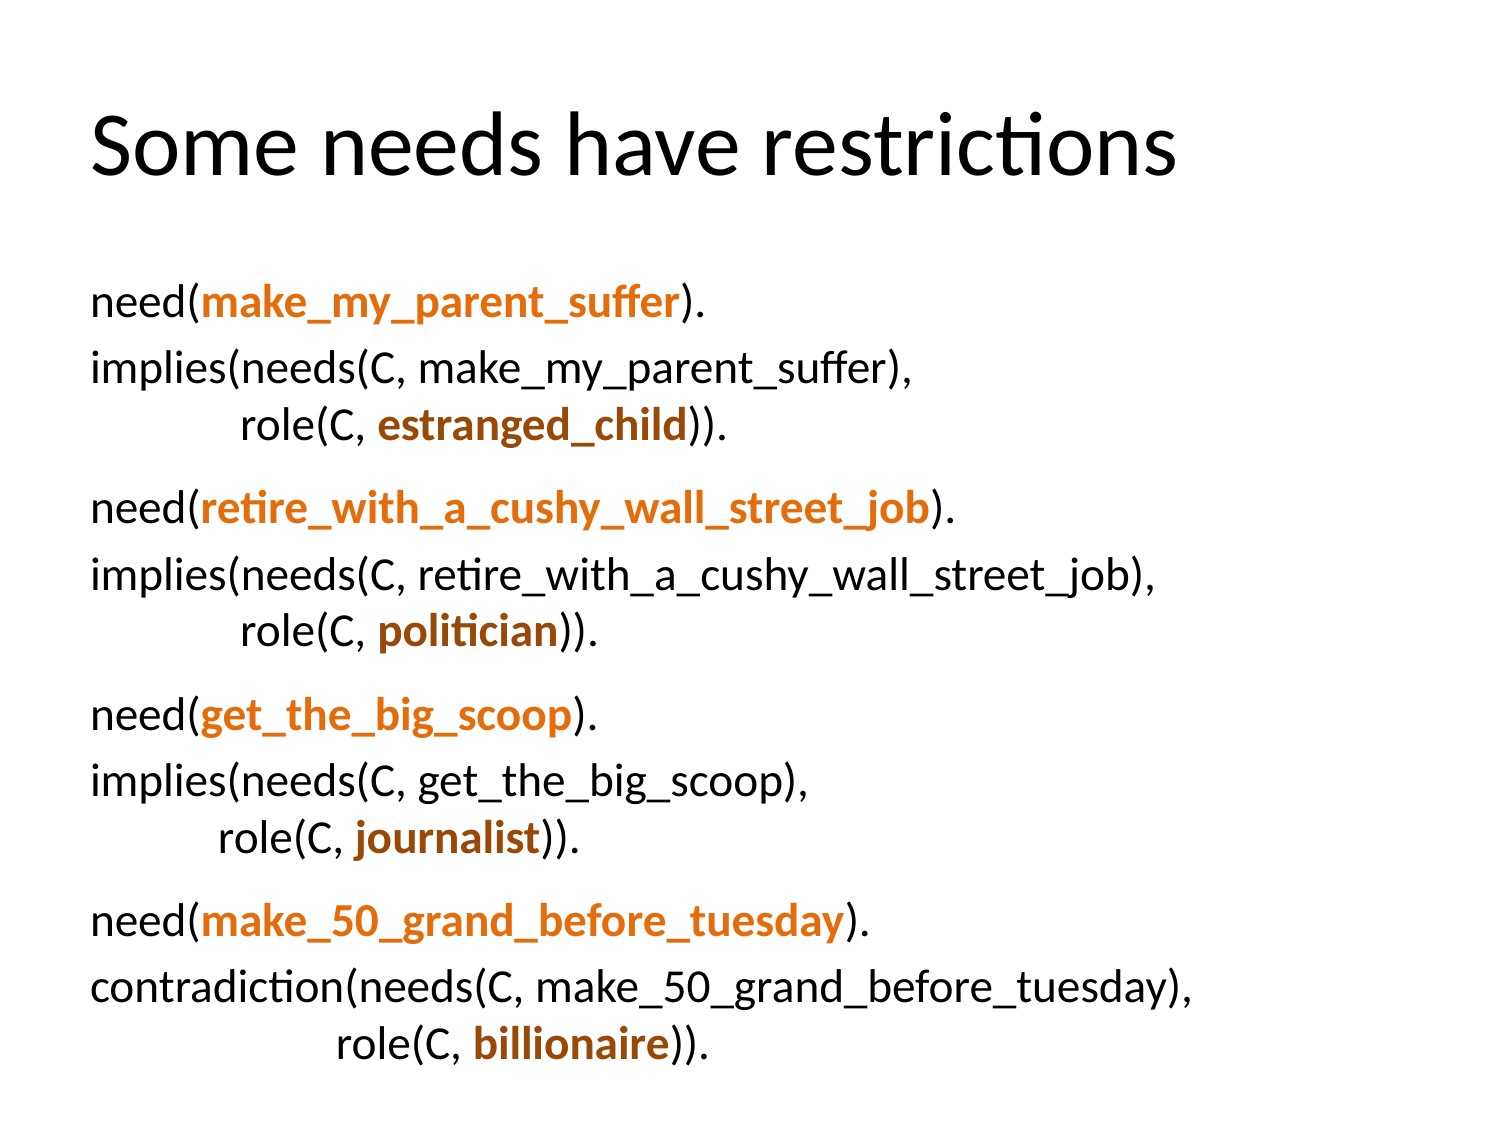

# Some needs have restrictions
need(make_my_parent_suffer).
implies(needs(C, make_my_parent_suffer),
              role(C, estranged_child)).
need(retire_with_a_cushy_wall_street_job).
implies(needs(C, retire_with_a_cushy_wall_street_job),
              role(C, politician)).
need(get_the_big_scoop).
implies(needs(C, get_the_big_scoop),
 	  role(C, journalist)).
need(make_50_grand_before_tuesday).
contradiction(needs(C, make_50_grand_before_tuesday),
	             role(C, billionaire)).